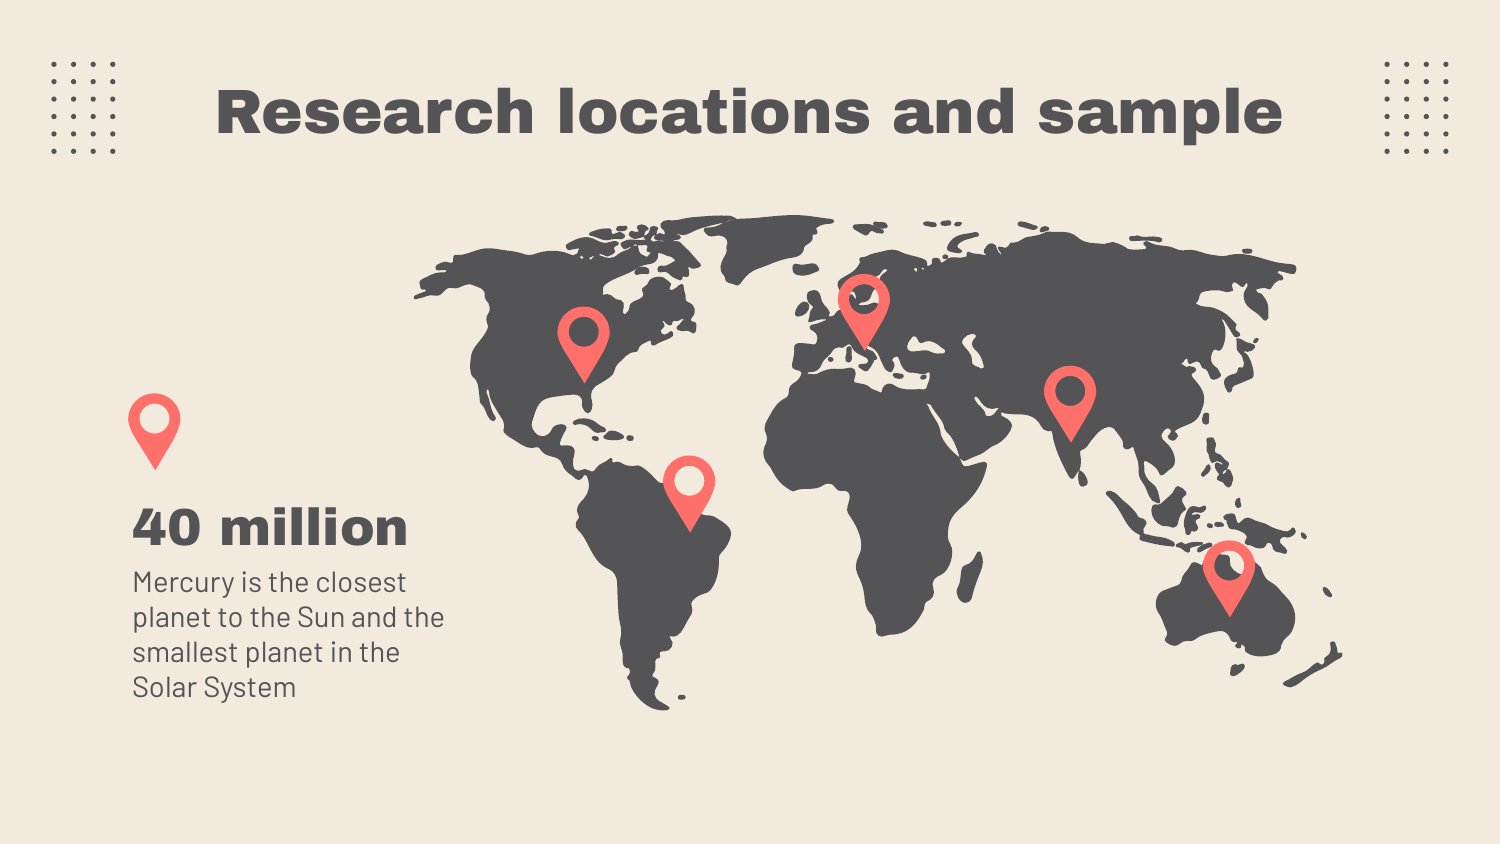

# Research locations and sample

40 million

Mercury is the closest planet to the Sun and the smallest planet in the Solar System